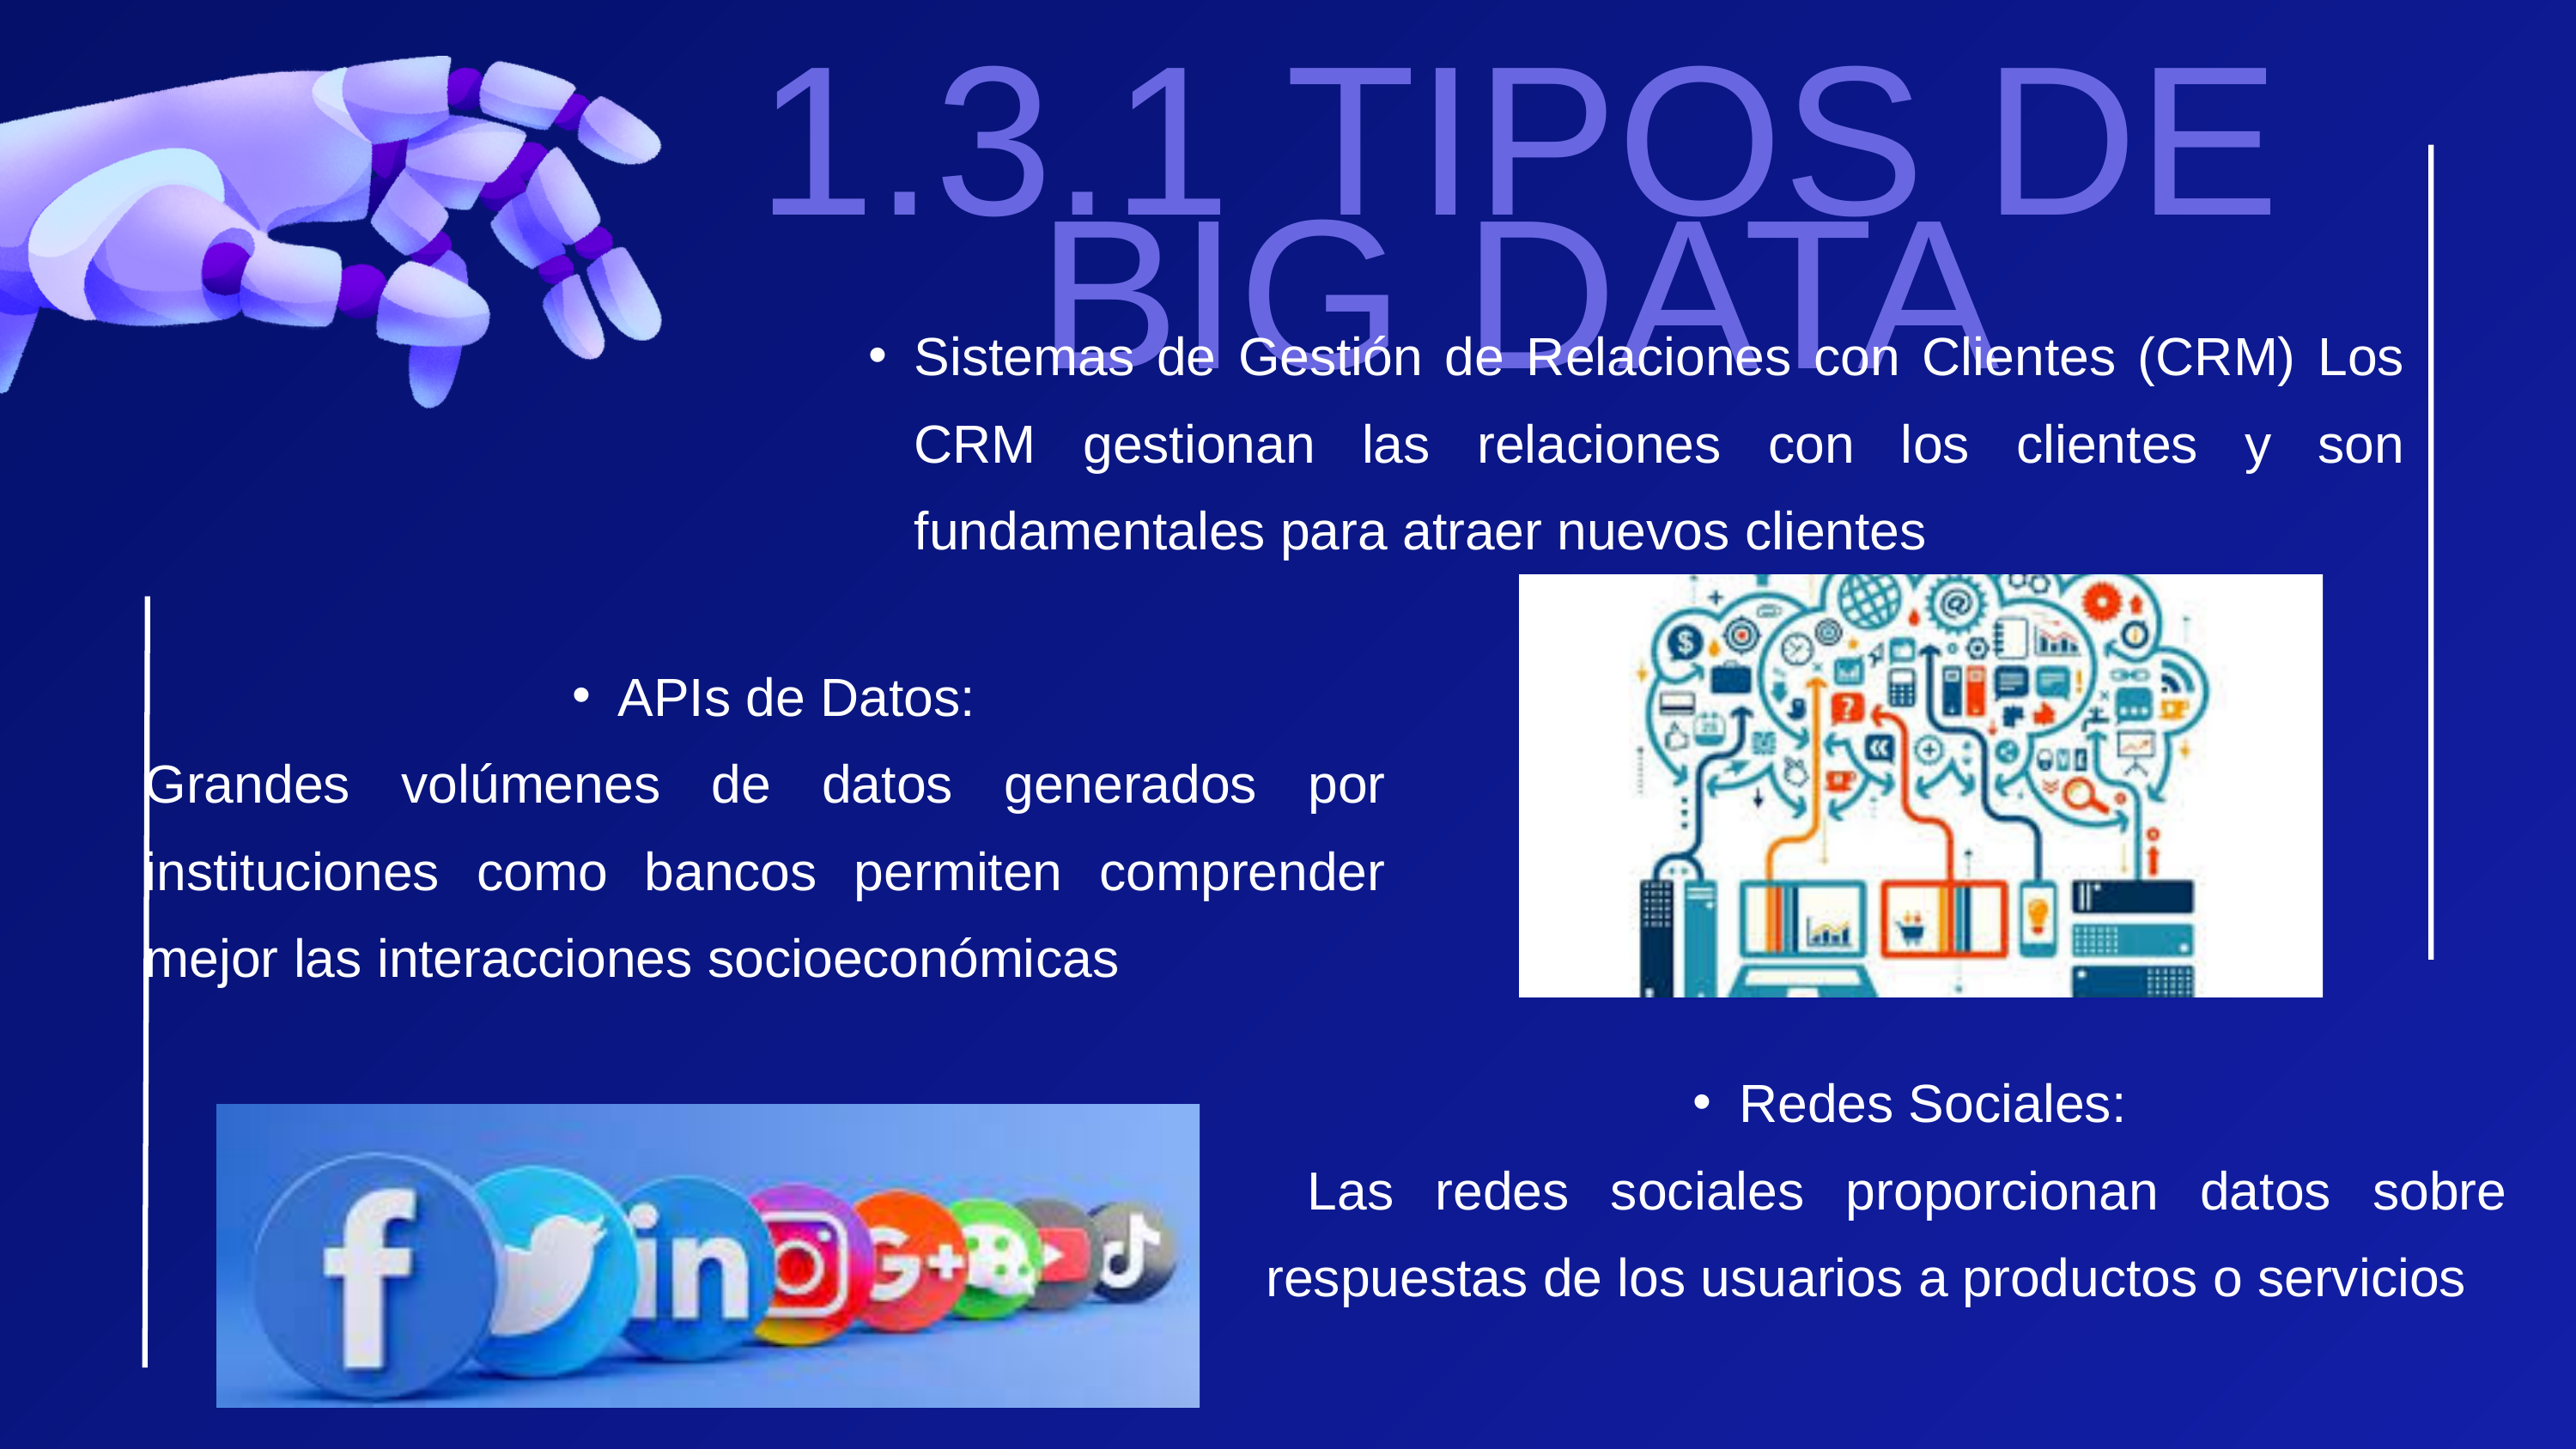

1.3.1 TIPOS DE BIG DATA

Sistemas de Gestión de Relaciones con Clientes (CRM) Los CRM gestionan las relaciones con los clientes y son fundamentales para atraer nuevos clientes

APIs de Datos:
Grandes volúmenes de datos generados por instituciones como bancos permiten comprender mejor las interacciones socioeconómicas
Redes Sociales:
 Las redes sociales proporcionan datos sobre respuestas de los usuarios a productos o servicios